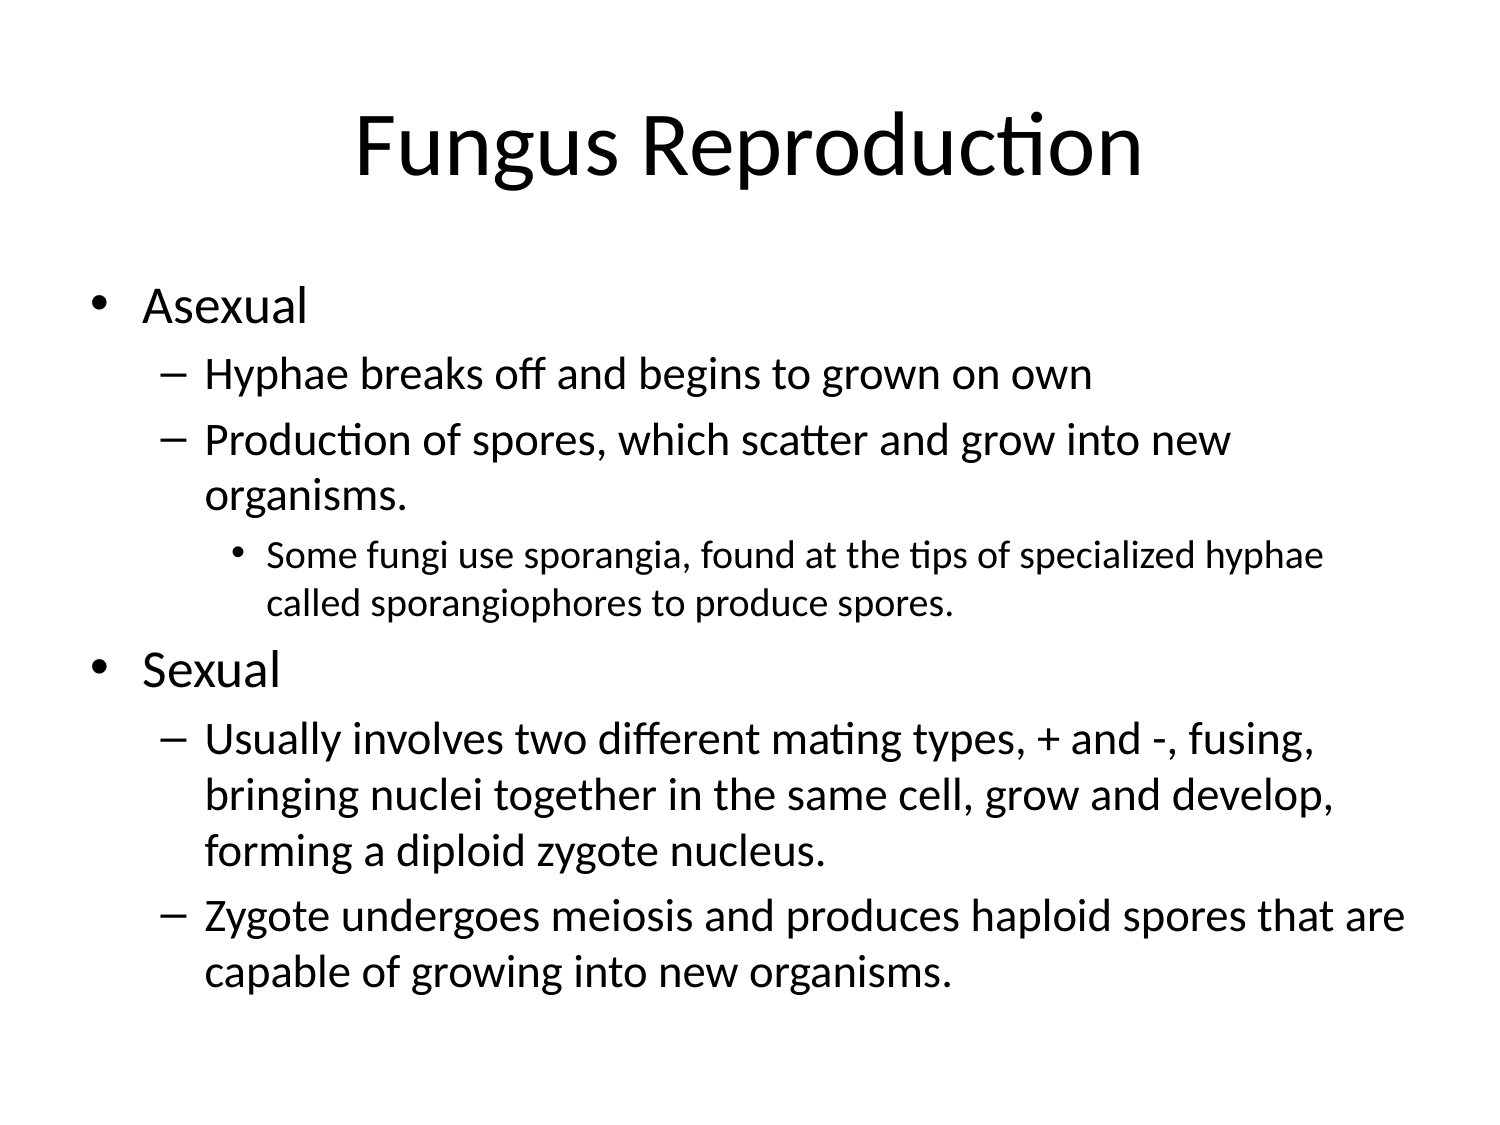

# Fungus Reproduction
Asexual
Hyphae breaks off and begins to grown on own
Production of spores, which scatter and grow into new organisms.
Some fungi use sporangia, found at the tips of specialized hyphae called sporangiophores to produce spores.
Sexual
Usually involves two different mating types, + and -, fusing, bringing nuclei together in the same cell, grow and develop, forming a diploid zygote nucleus.
Zygote undergoes meiosis and produces haploid spores that are capable of growing into new organisms.